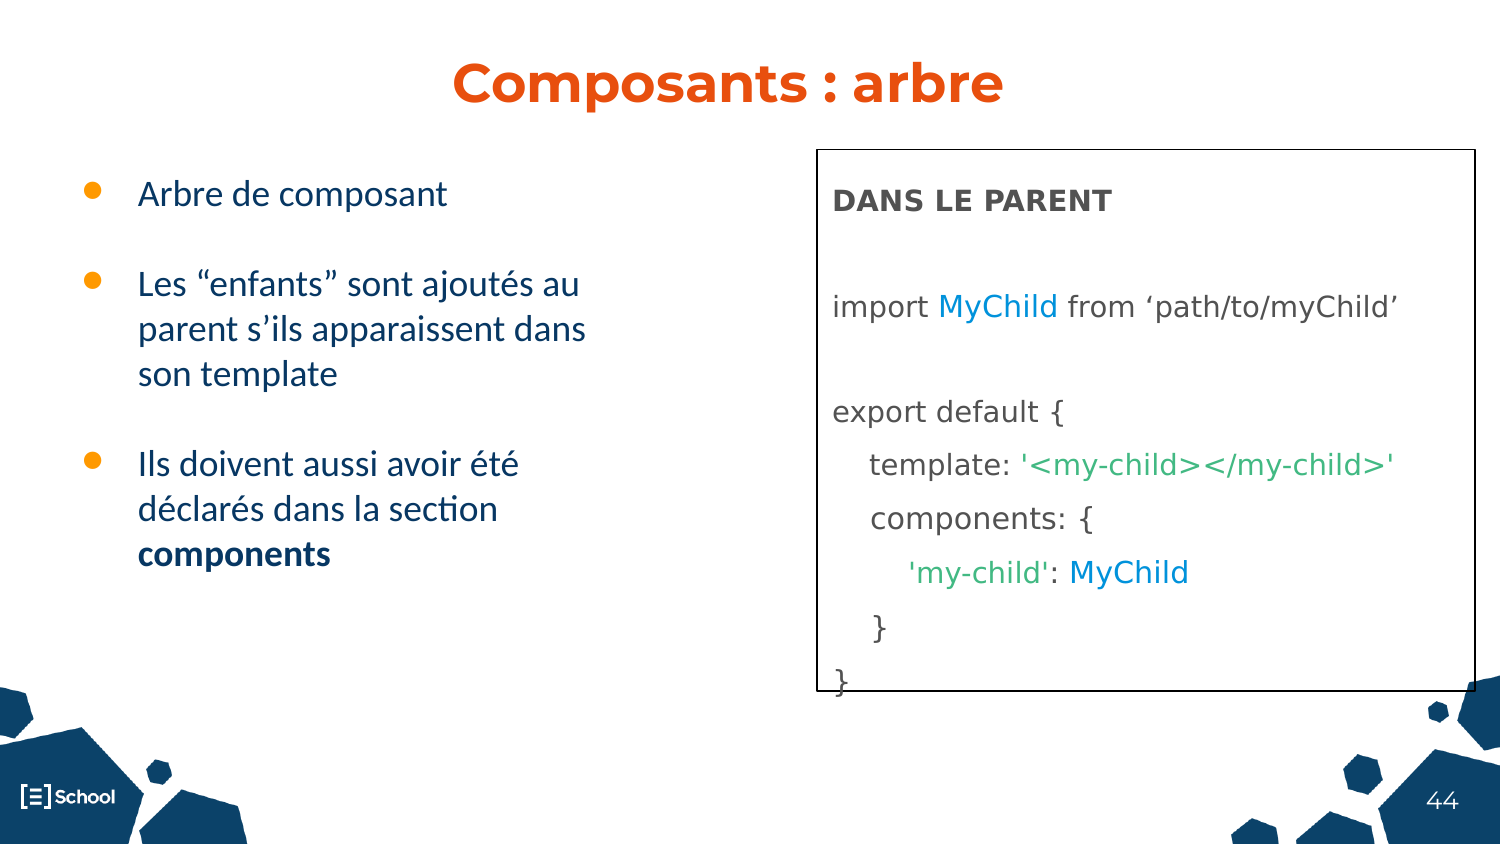

Composants : arbre
DANS LE PARENT

import MyChild from ‘path/to/myChild’

export default {
    template: '<my-child></my-child>'
    components: {
        'my-child': MyChild
    }
}
Arbre de composant

Les “enfants” sont ajoutés au parent s’ils apparaissent dans son template

Ils doivent aussi avoir été déclarés dans la section components

44